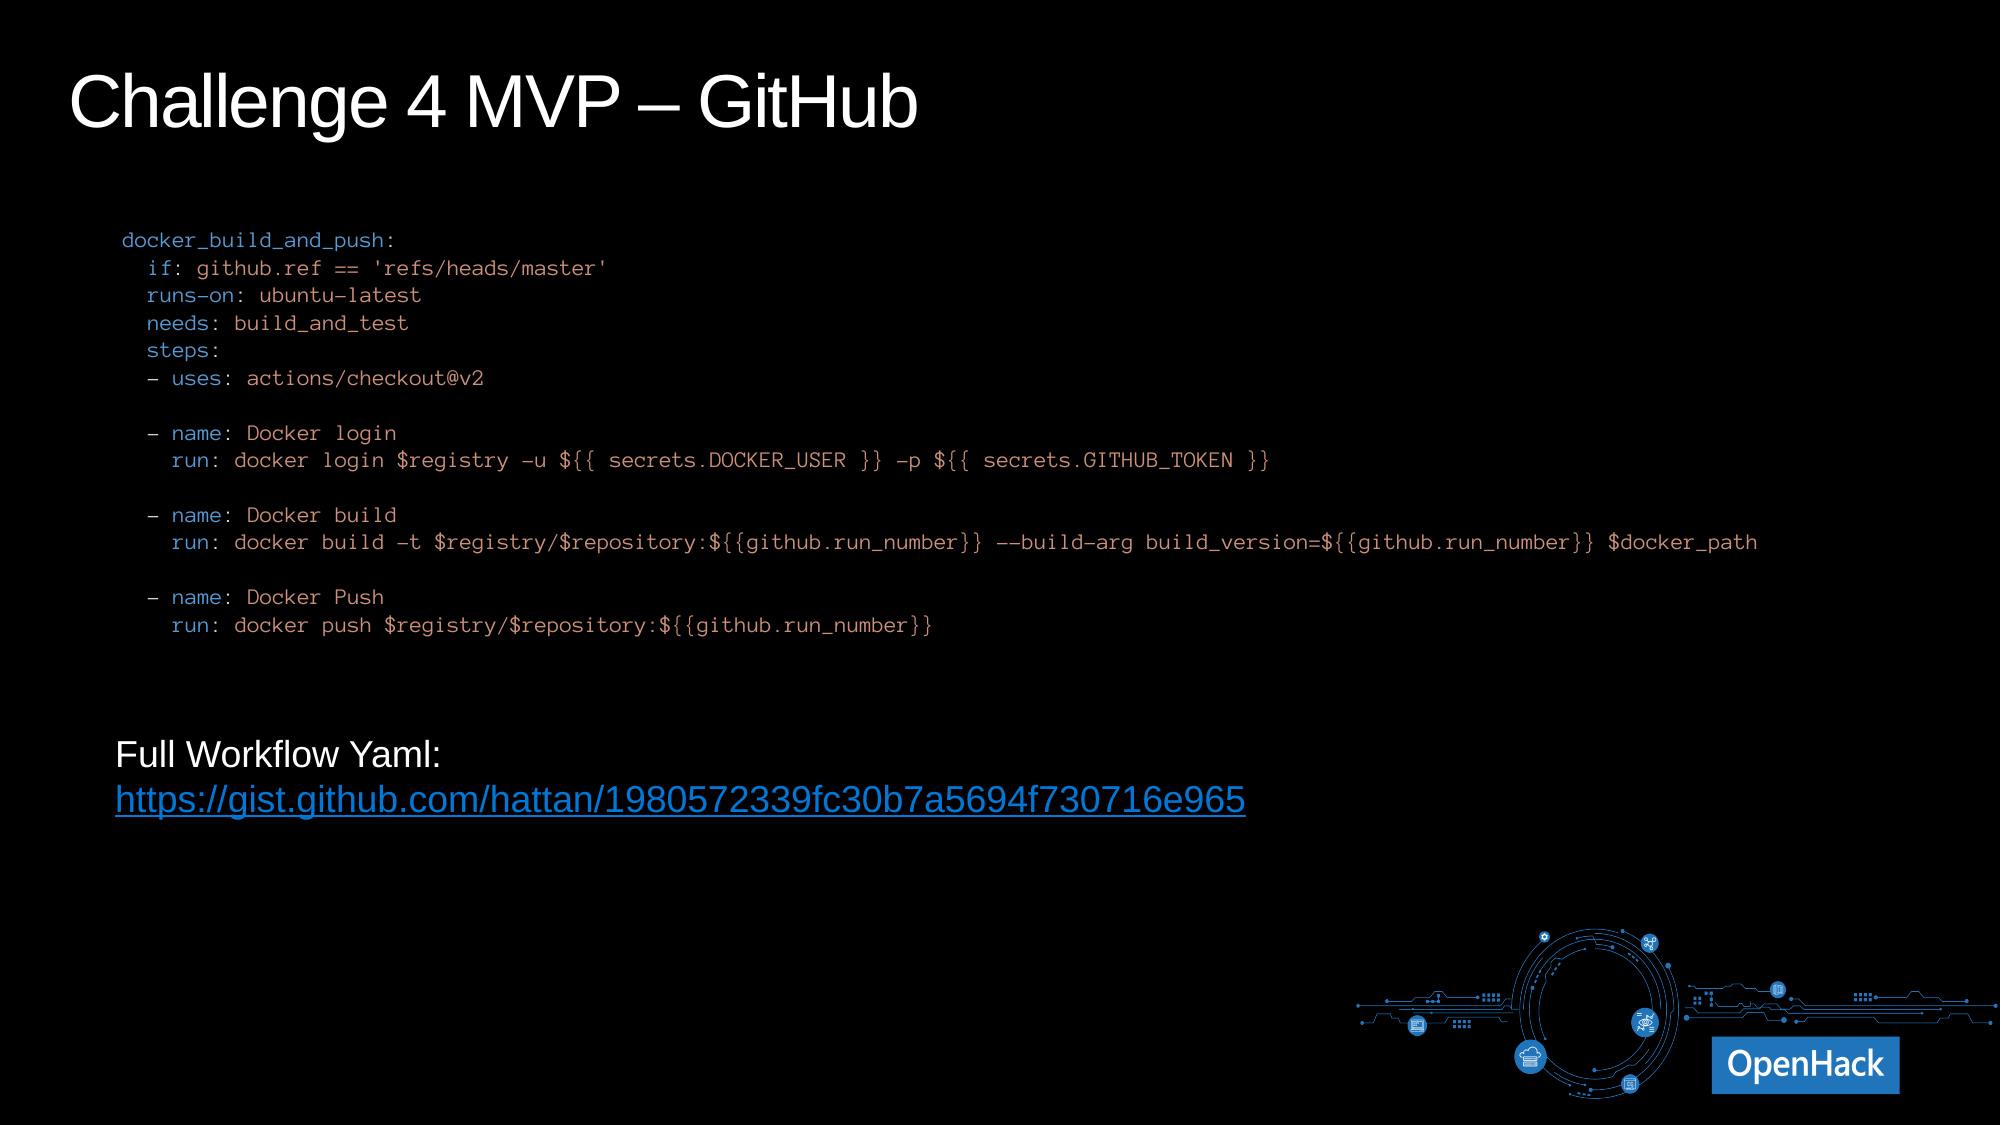

# Challenge 4 MVP – GitHub
  docker_build_and_push:
    if: github.ref == 'refs/heads/master'
    runs-on: ubuntu-latest
    needs: build_and_test
    steps:
    - uses: actions/checkout@v2
    - name: Docker login
      run: docker login $registry -u ${{ secrets.DOCKER_USER }} -p ${{ secrets.GITHUB_TOKEN }}
    - name: Docker build
      run: docker build -t $registry/$repository:${{github.run_number}} --build-arg build_version=${{github.run_number}} $docker_path
    - name: Docker Push
      run: docker push $registry/$repository:${{github.run_number}}

Full Workflow Yaml:
https://gist.github.com/hattan/1980572339fc30b7a5694f730716e965